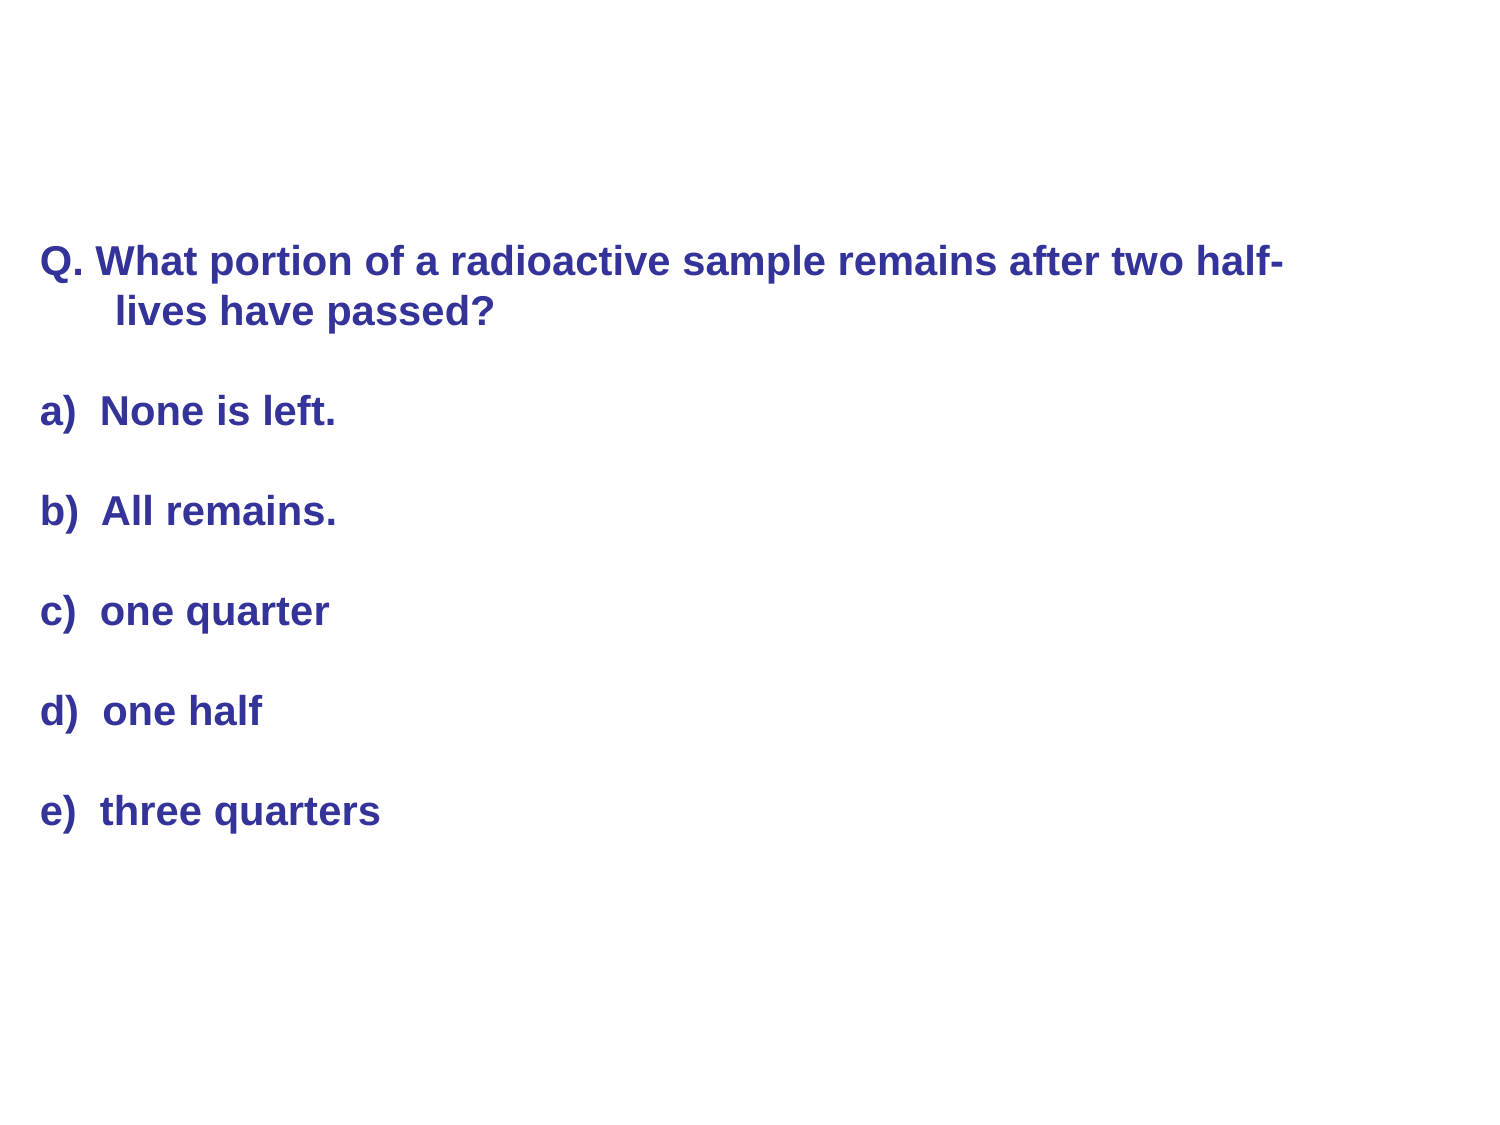

Q. What portion of a radioactive sample remains after two half-lives have passed?

None is left.

All remains.

one quarter

one half

three quarters